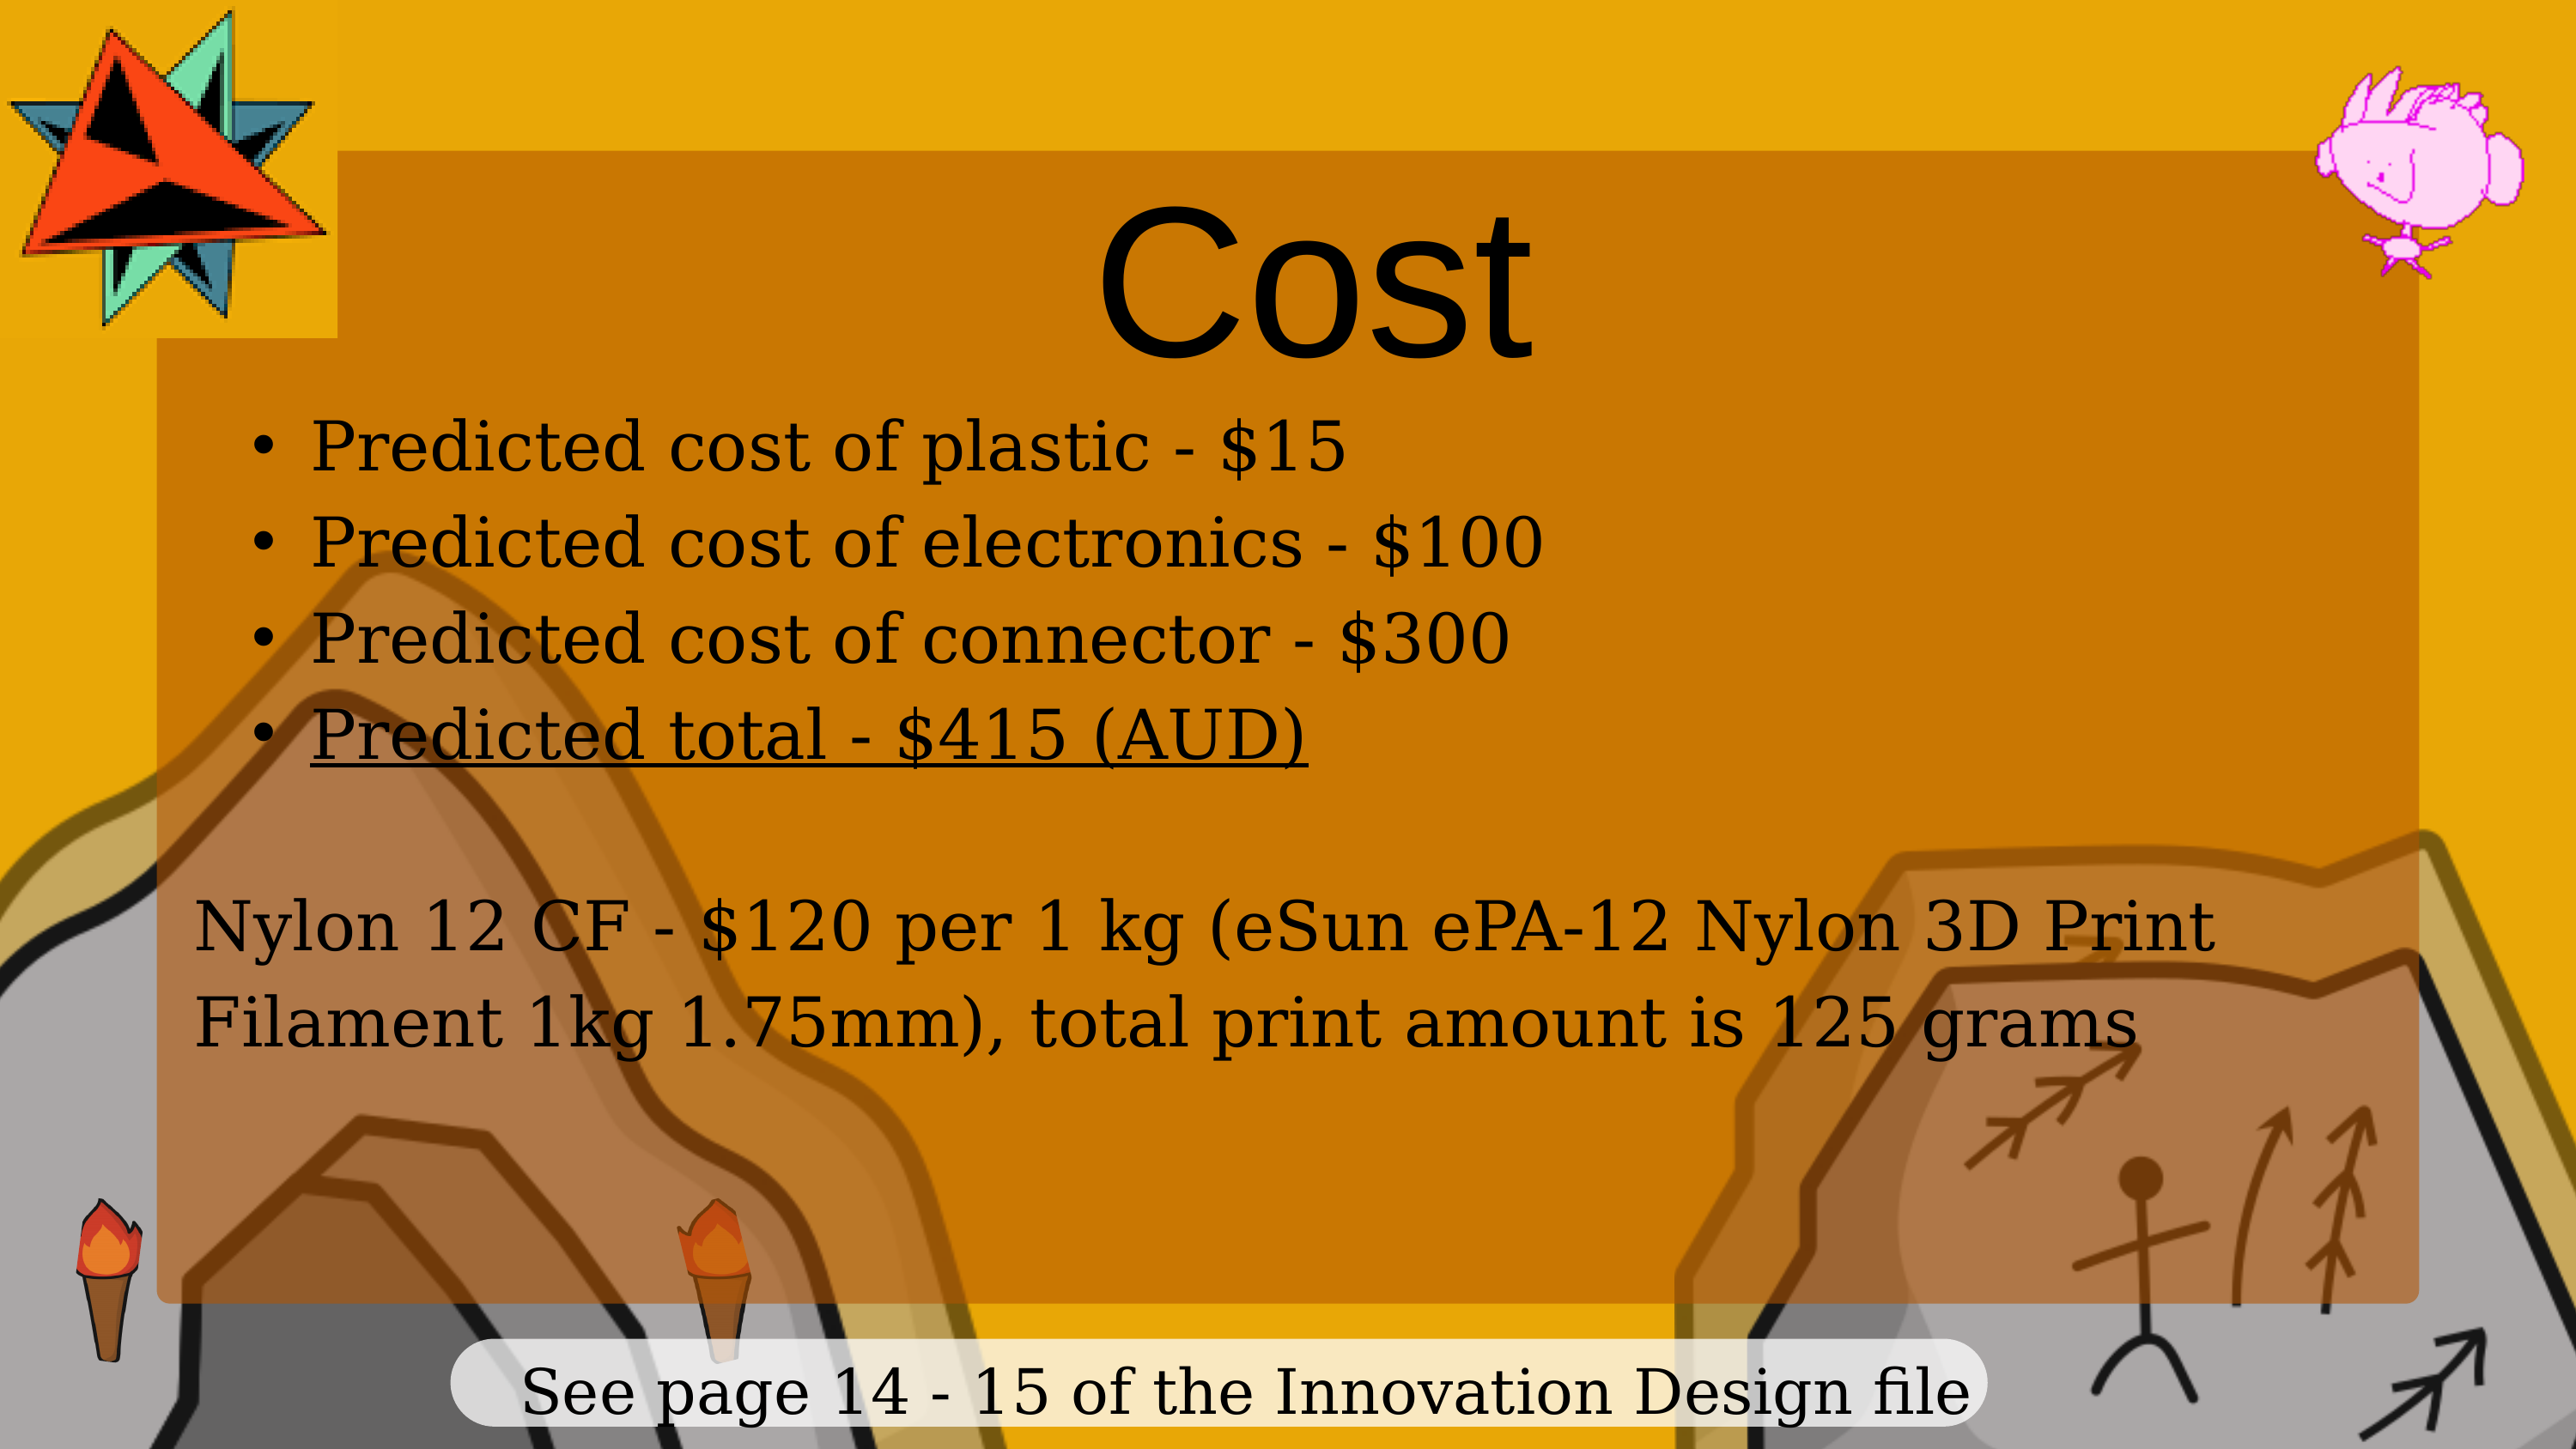

Cost

Predicted cost of plastic - $15
Predicted cost of electronics - $100
Predicted cost of connector - $300
Predicted total - $415 (AUD)

Nylon 12 CF - $120 per 1 kg (eSun ePA-12 Nylon 3D Print Filament 1kg 1.75mm), total print amount is 125 grams

See page 14 - 15 of the Innovation Design file